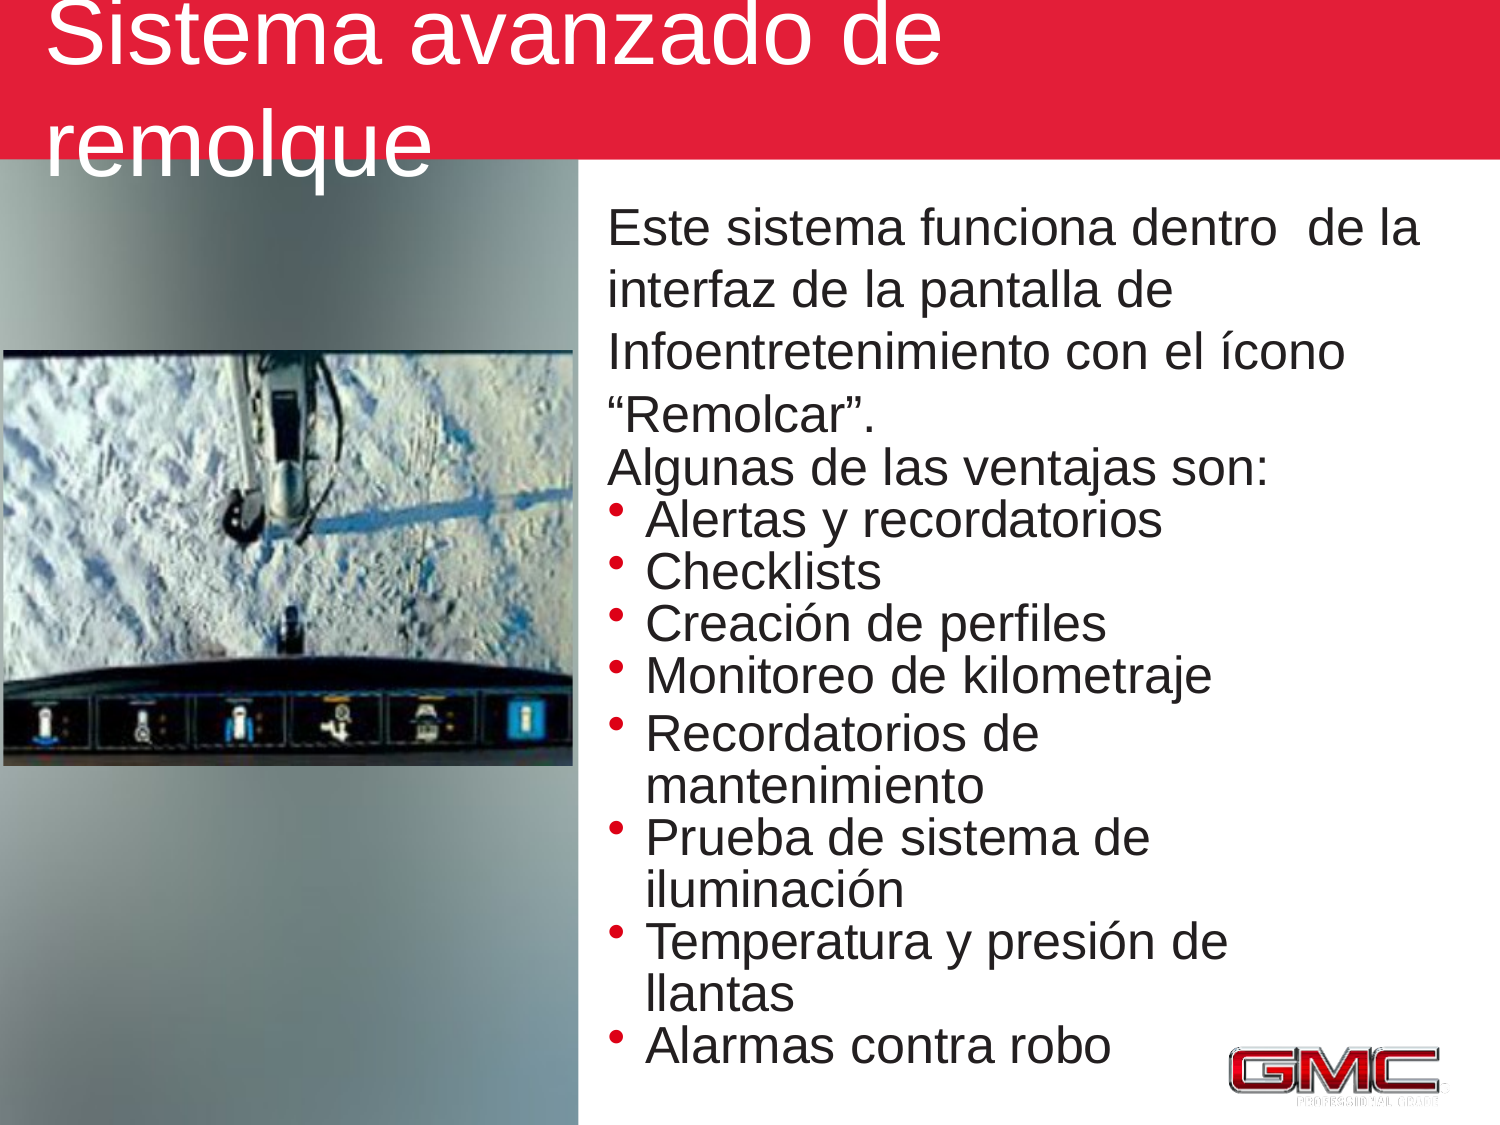

# Sistema avanzado de remolque
Este sistema funciona dentro  de la interfaz de la pantalla de
Infoentretenimiento con el ícono  “Remolcar”.
Algunas de las ventajas son:
Alertas y recordatorios
Checklists
Creación de perfiles
Monitoreo de kilometraje
Recordatorios de  mantenimiento
Prueba de sistema de  iluminación
Temperatura y presión de  llantas
Alarmas contra robo